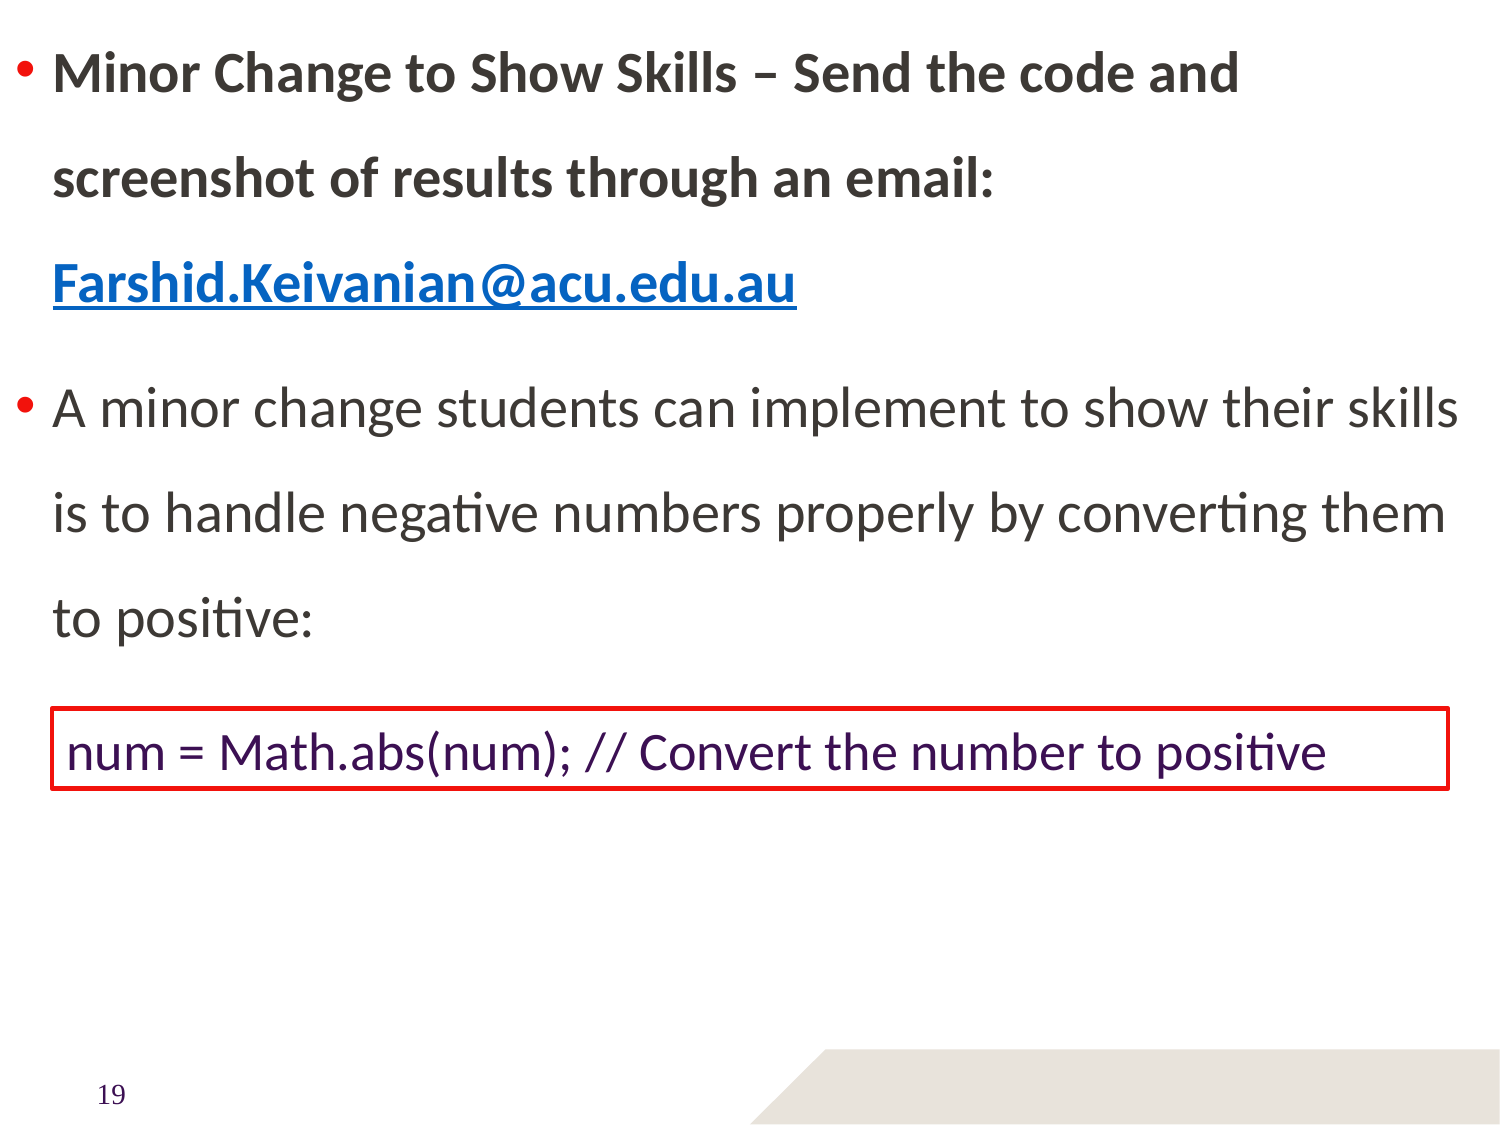

Minor Change to Show Skills – Send the code and screenshot of results through an email: Farshid.Keivanian@acu.edu.au
A minor change students can implement to show their skills is to handle negative numbers properly by converting them to positive:
num = Math.abs(num); // Convert the number to positive
19